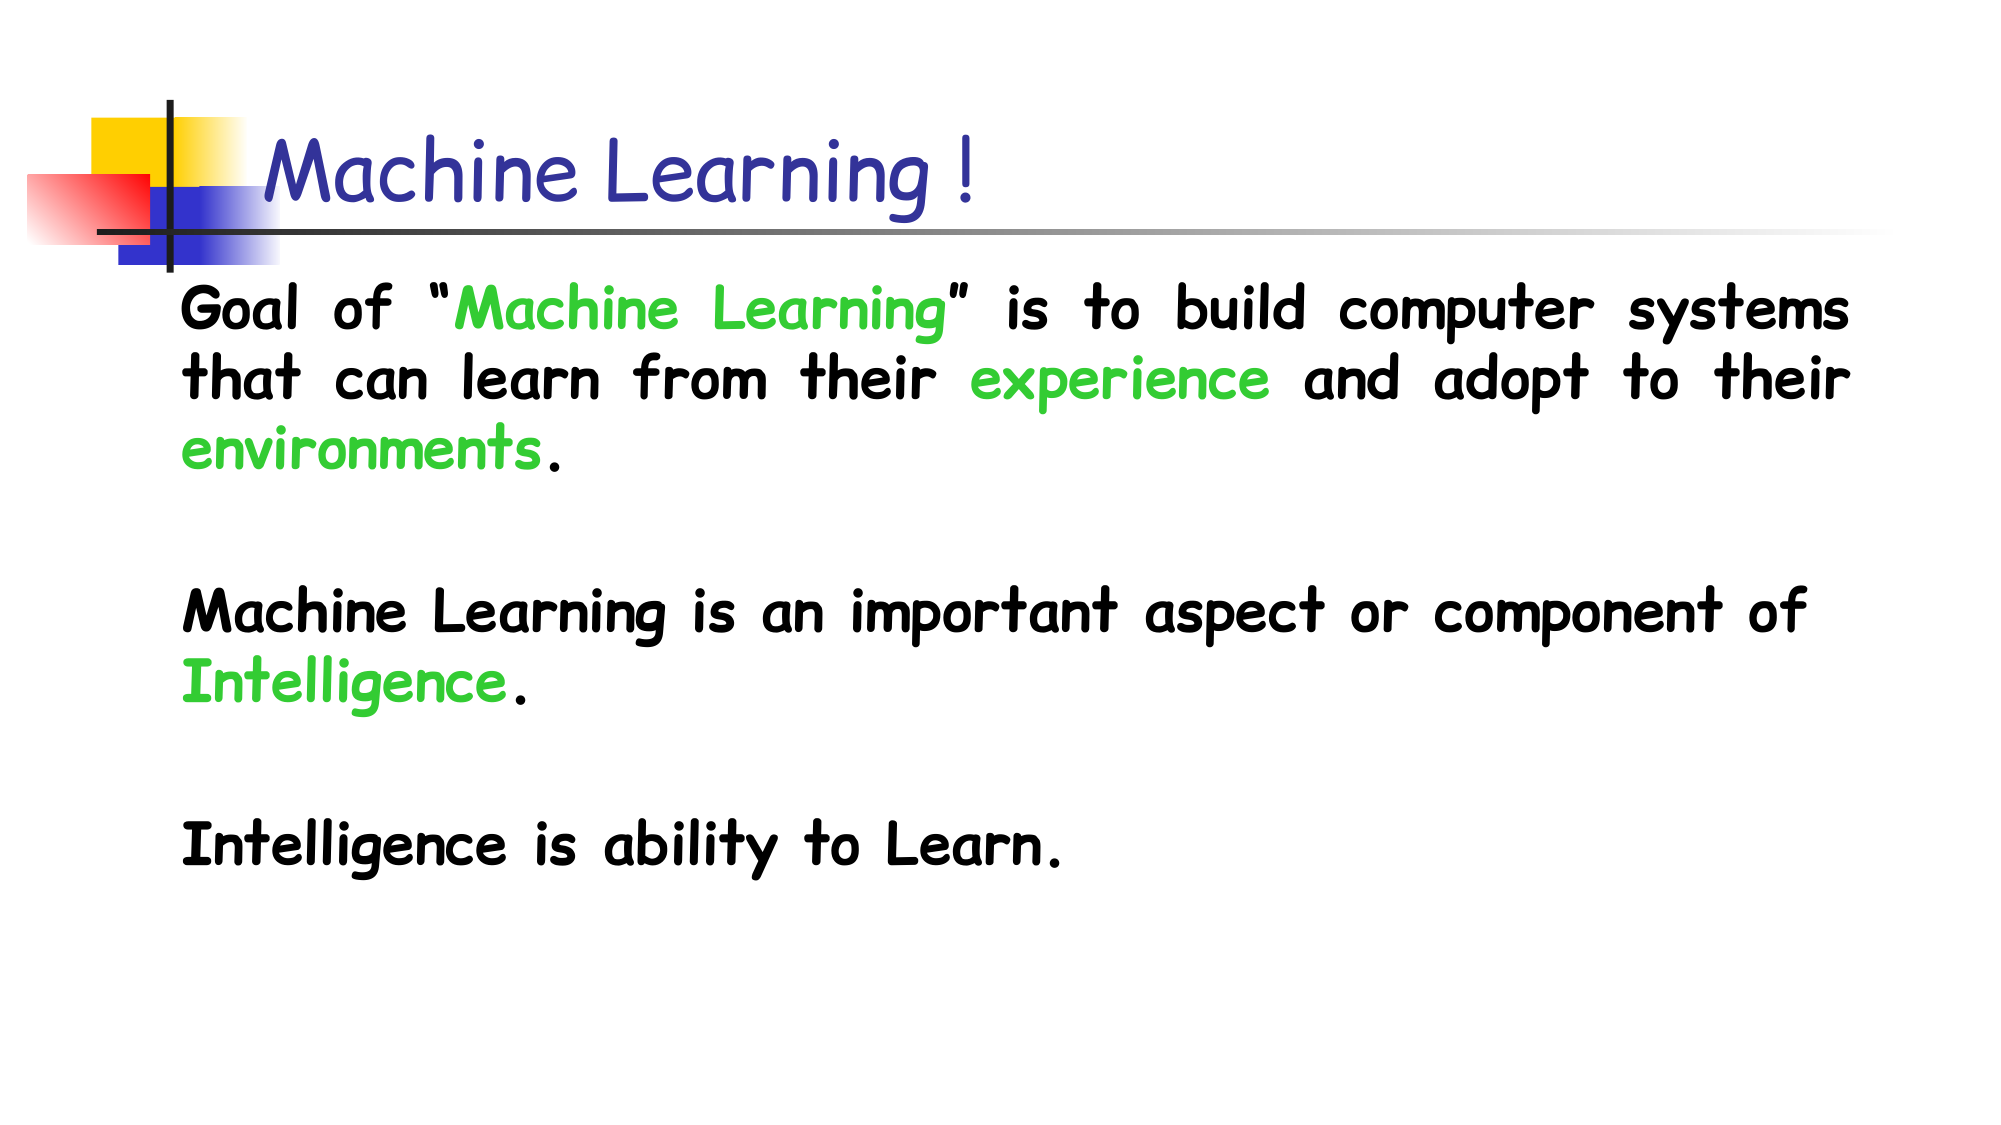

# Machine Learning !
Goal of “Machine Learning” is to build computer systems that can learn from their experience and adopt to their environments.

Machine Learning is an important aspect or component of Intelligence.

Intelligence is ability to Learn.